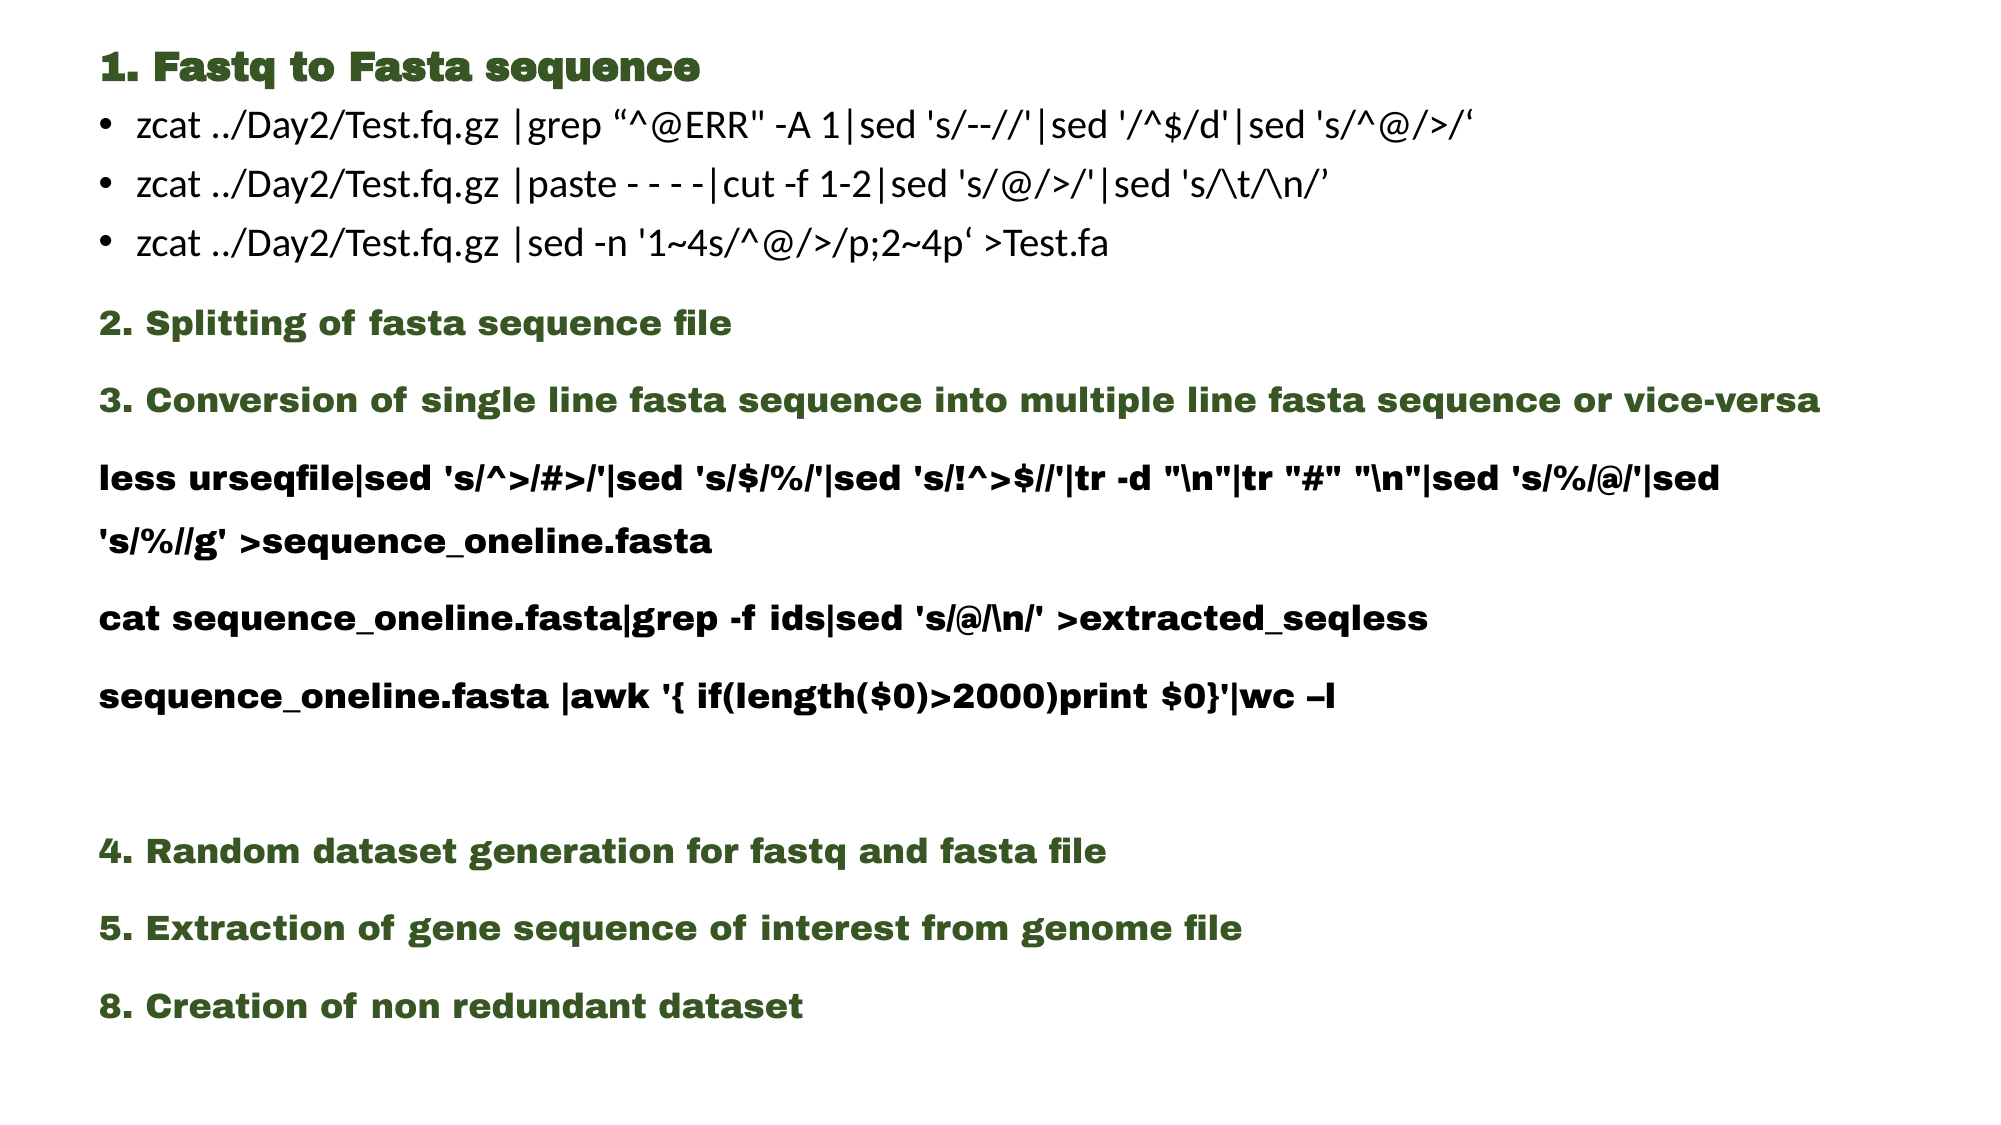

1. Fastq to Fasta sequence
zcat ../Day2/Test.fq.gz |grep “^@ERR" -A 1|sed 's/--//'|sed '/^$/d'|sed 's/^@/>/‘
zcat ../Day2/Test.fq.gz |paste - - - -|cut -f 1-2|sed 's/@/>/'|sed 's/\t/\n/’
zcat ../Day2/Test.fq.gz |sed -n '1~4s/^@/>/p;2~4p‘ >Test.fa
2. Splitting of fasta sequence file
3. Conversion of single line fasta sequence into multiple line fasta sequence or vice-versa
less urseqfile|sed 's/^>/#>/'|sed 's/$/%/'|sed 's/!^>$//'|tr -d "\n"|tr "#" "\n"|sed 's/%/@/'|sed 's/%//g' >sequence_oneline.fasta
cat sequence_oneline.fasta|grep -f ids|sed 's/@/\n/' >extracted_seqless
sequence_oneline.fasta |awk '{ if(length($0)>2000)print $0}'|wc –l

4. Random dataset generation for fastq and fasta file
5. Extraction of gene sequence of interest from genome file
8. Creation of non redundant dataset